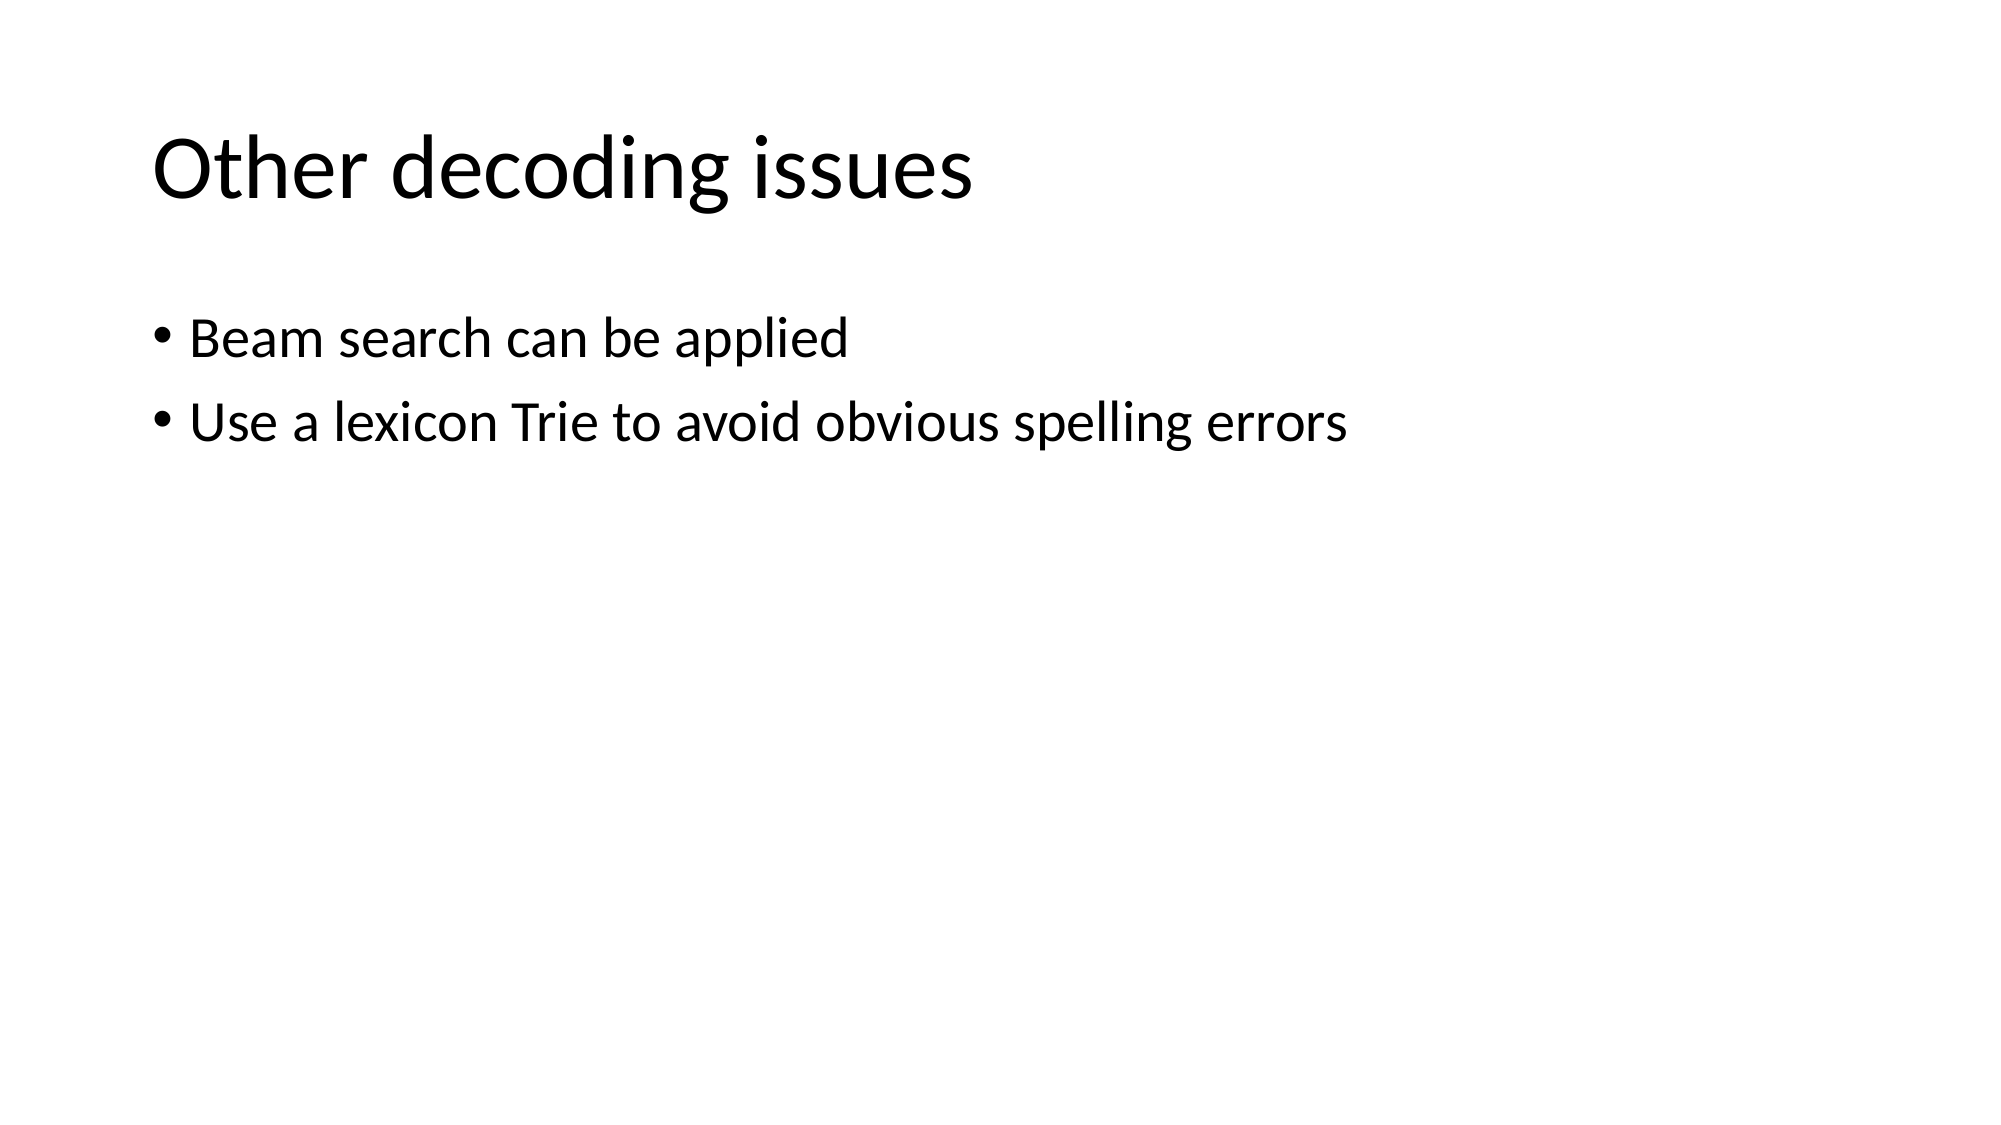

# Other decoding issues
Beam search can be applied
Use a lexicon Trie to avoid obvious spelling errors